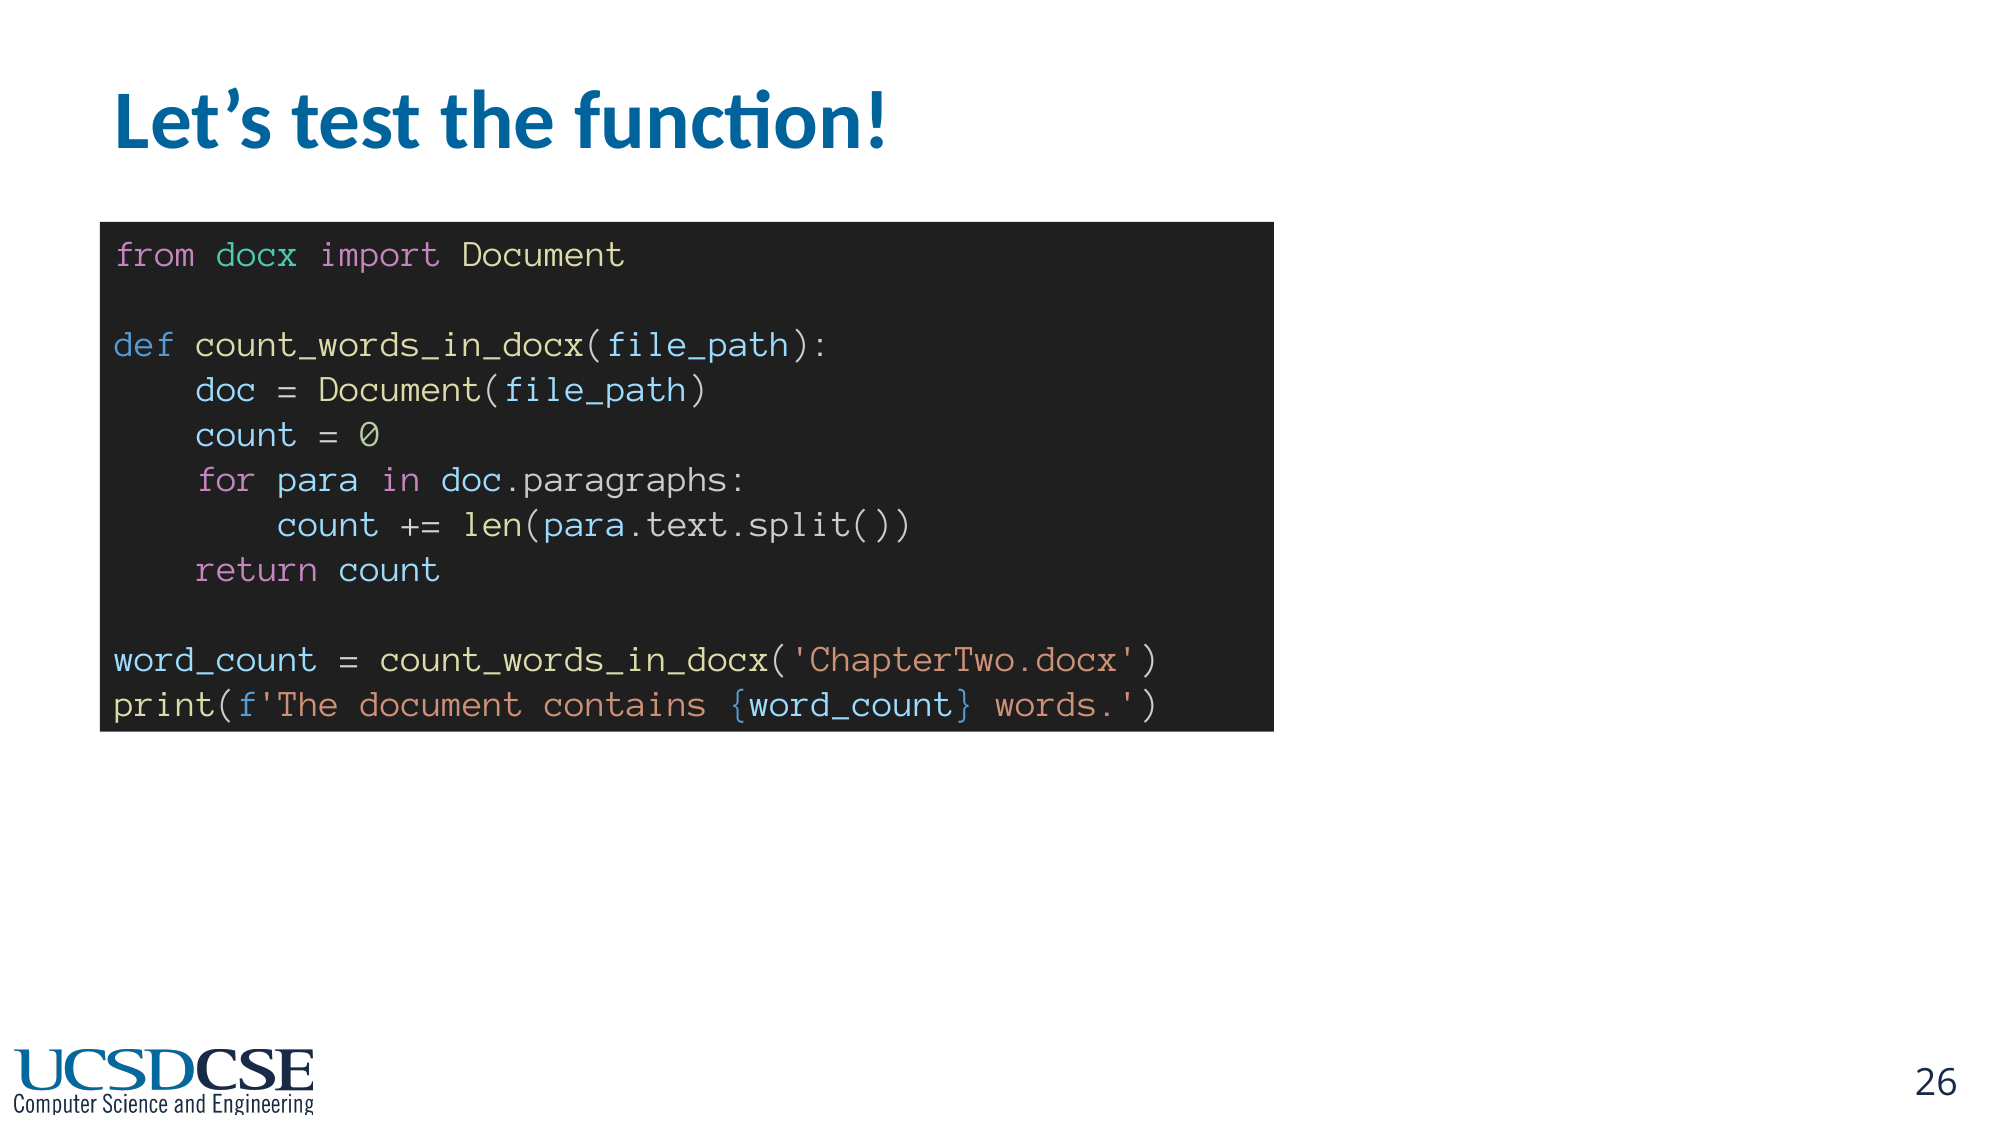

# Let’s test the function!
from docx import Document
def count_words_in_docx(file_path):
    doc = Document(file_path)
    count = 0
    for para in doc.paragraphs:
        count += len(para.text.split())
    return count
word_count = count_words_in_docx('ChapterTwo.docx')
print(f'The document contains {word_count} words.')